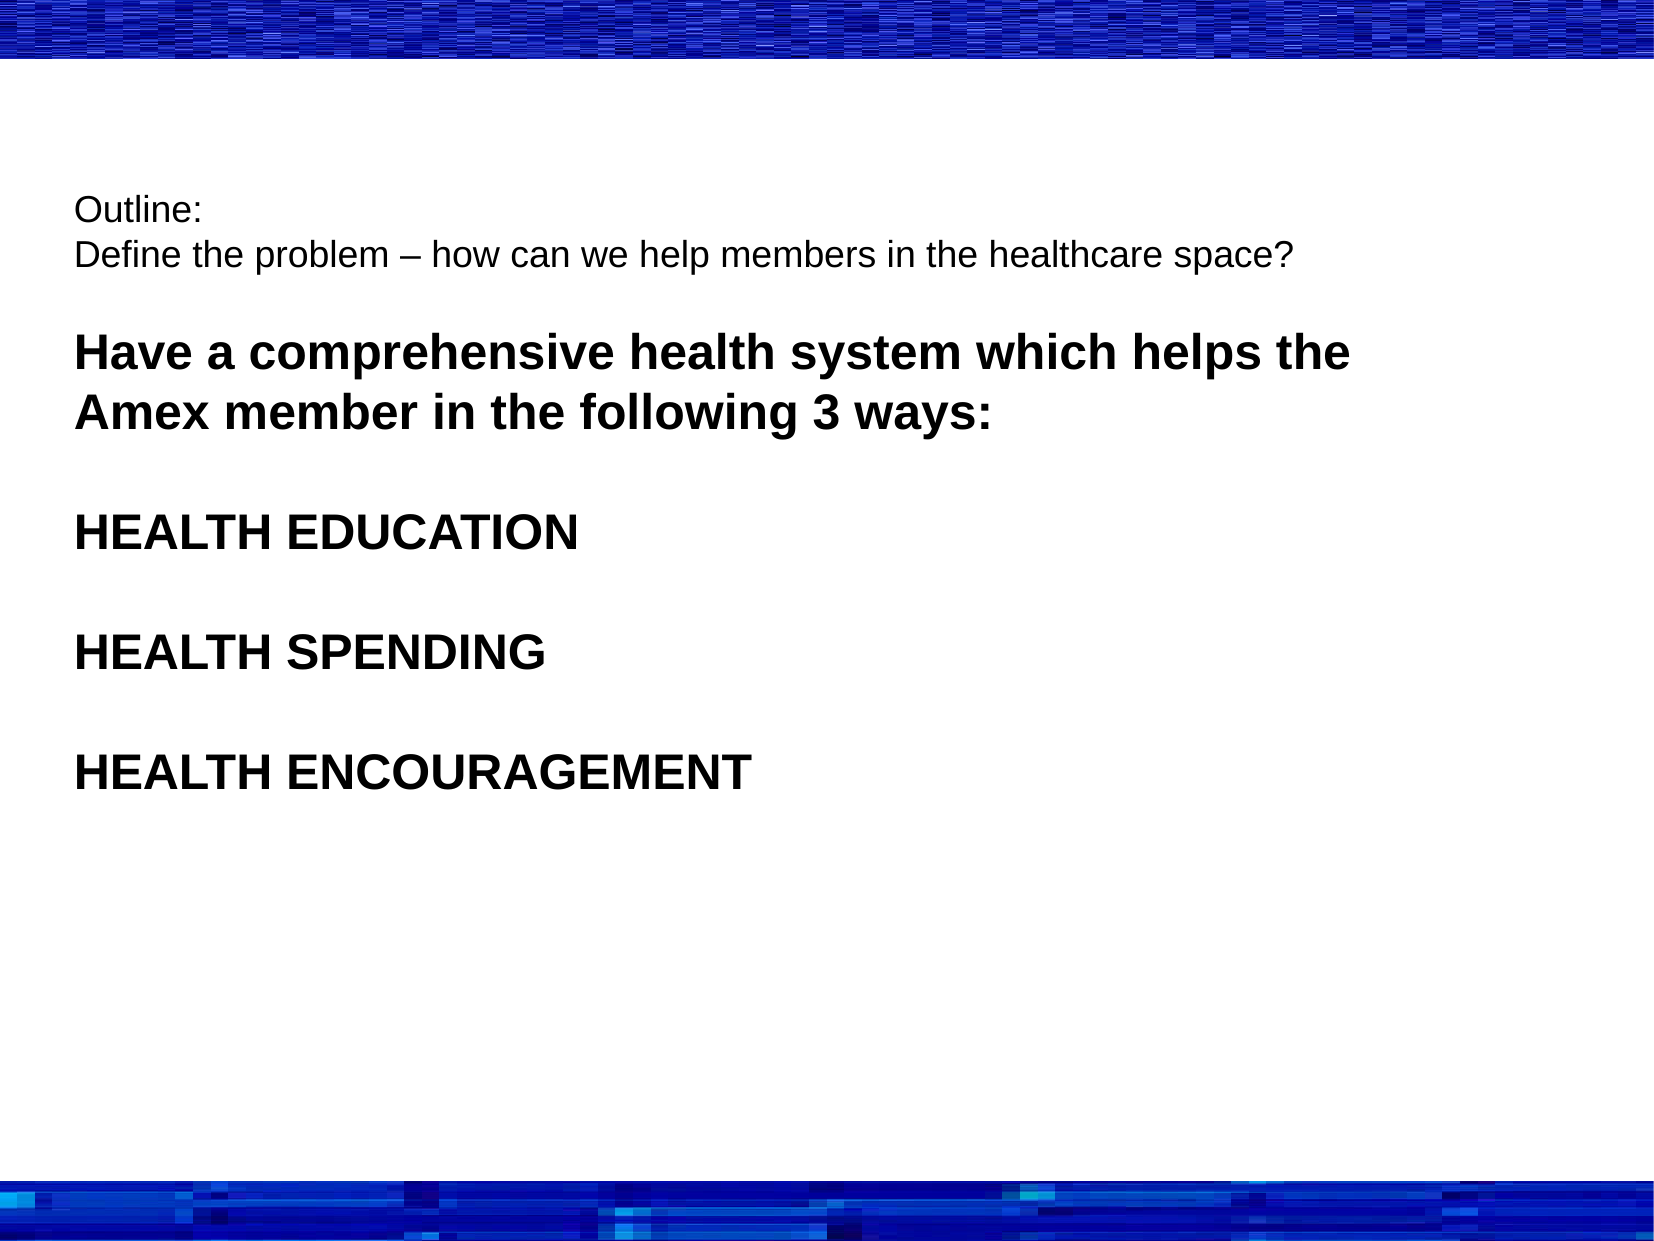

Outline:
Define the problem – how can we help members in the healthcare space?

Have a comprehensive health system which helps the Amex member in the following 3 ways:

HEALTH EDUCATION

HEALTH SPENDING

HEALTH ENCOURAGEMENT